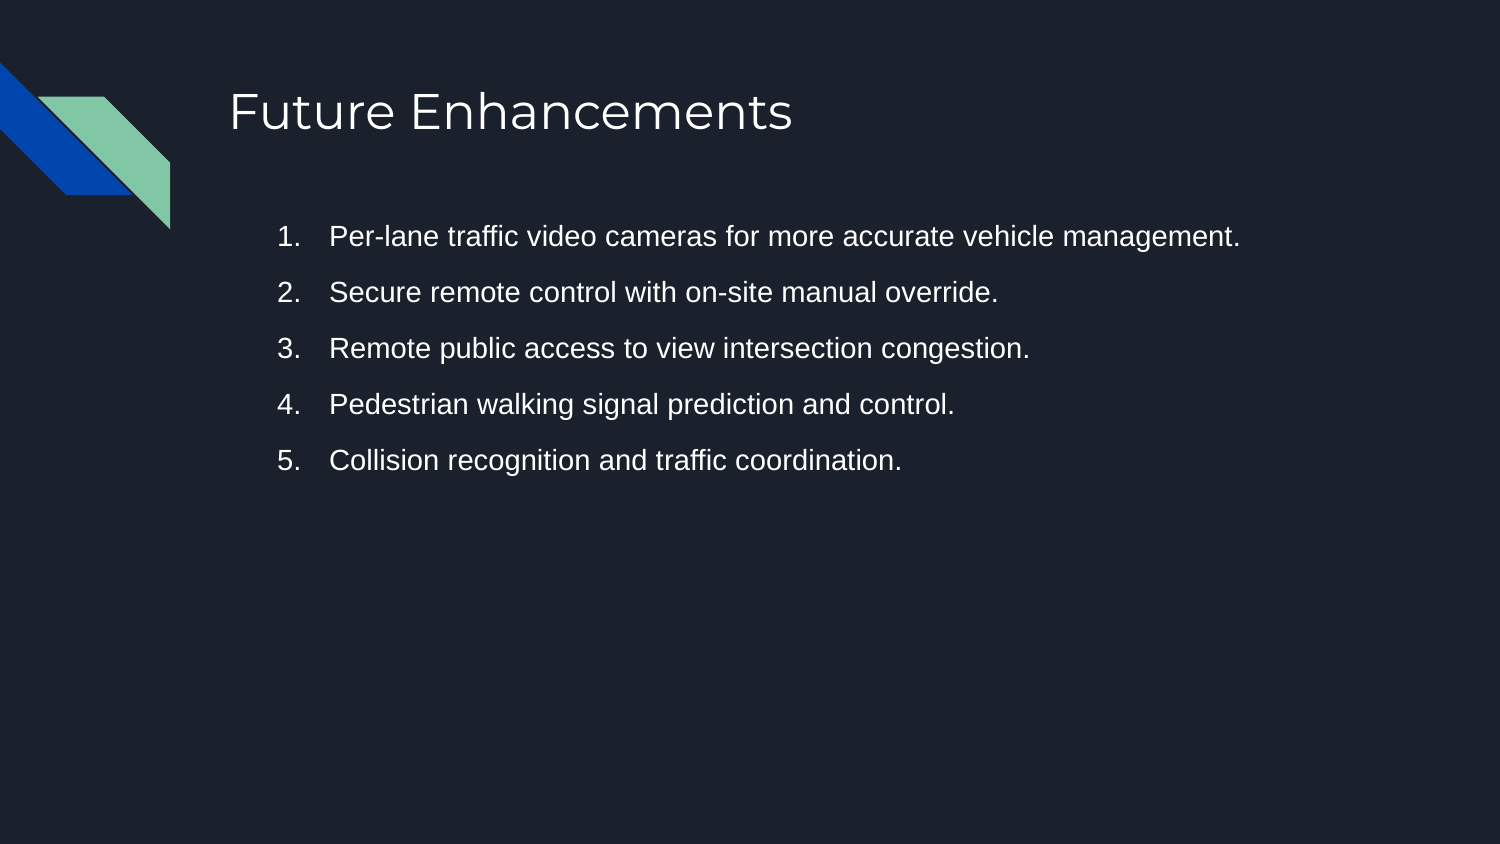

# Future Enhancements
Per-lane traffic video cameras for more accurate vehicle management.
Secure remote control with on-site manual override.
Remote public access to view intersection congestion.
Pedestrian walking signal prediction and control.
Collision recognition and traffic coordination.